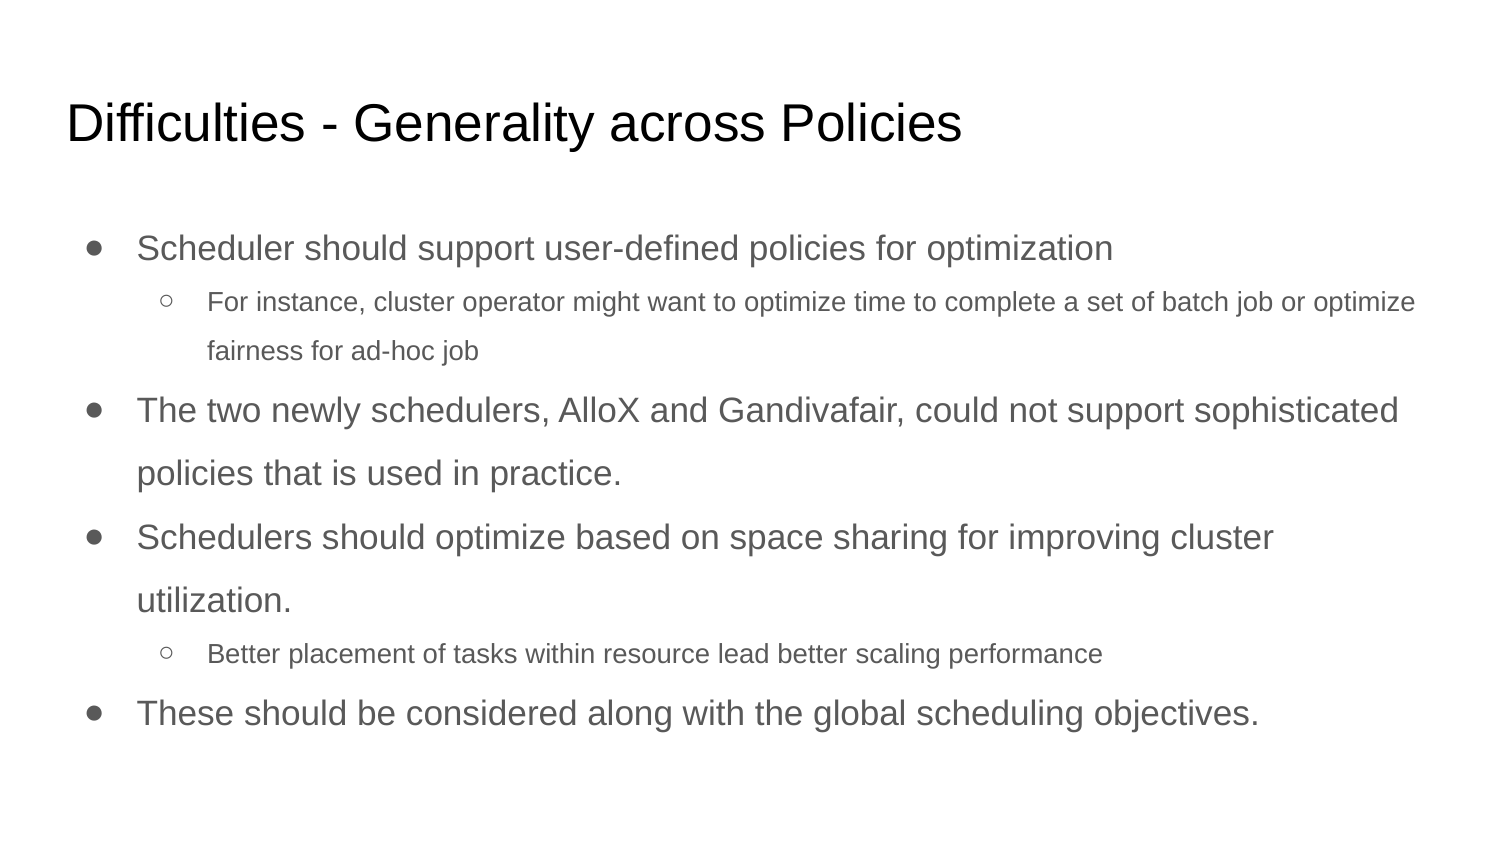

# Difficulties - Generality across Policies
Scheduler should support user-defined policies for optimization
For instance, cluster operator might want to optimize time to complete a set of batch job or optimize fairness for ad-hoc job
The two newly schedulers, AlloX and Gandivafair, could not support sophisticated policies that is used in practice.
Schedulers should optimize based on space sharing for improving cluster utilization.
Better placement of tasks within resource lead better scaling performance
These should be considered along with the global scheduling objectives.